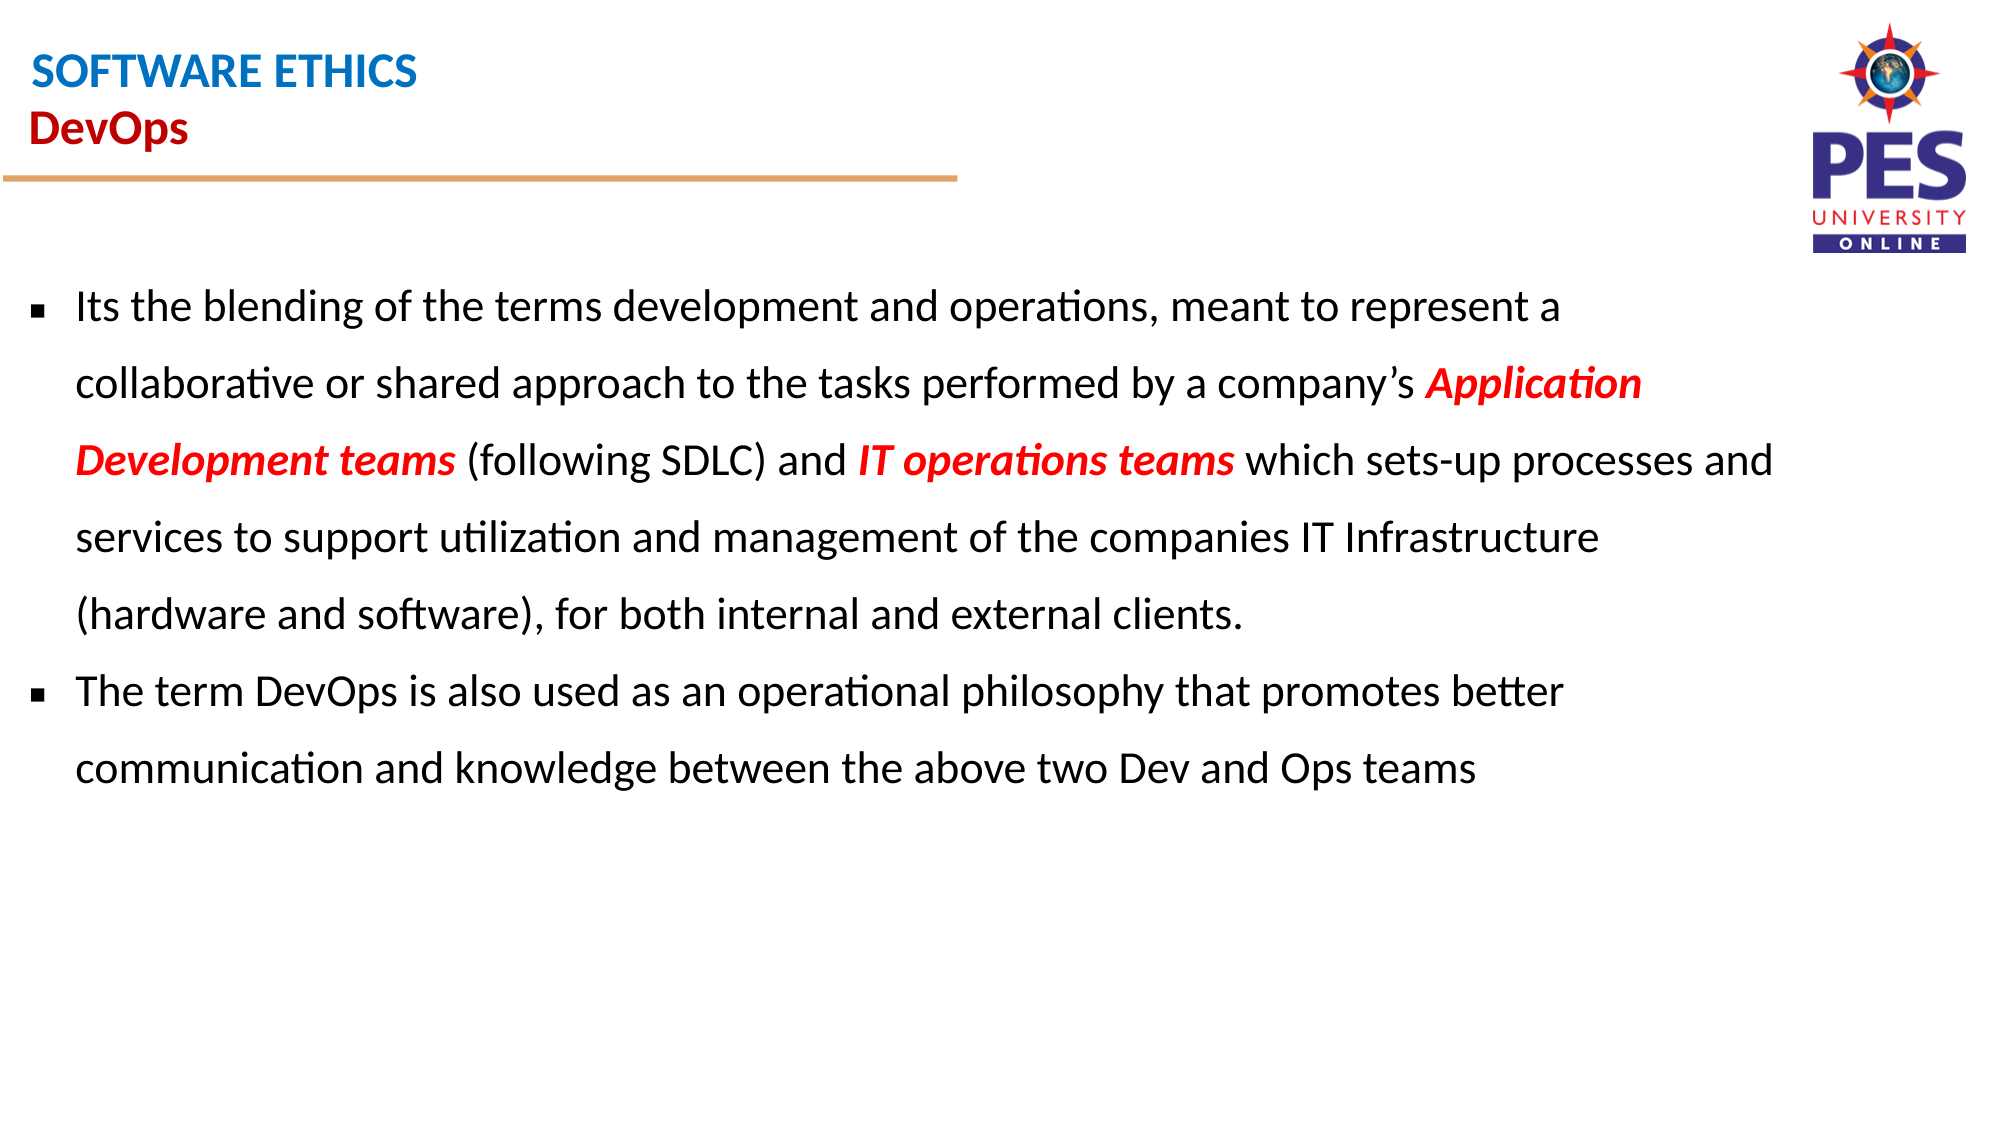

DevOps

Its the blending of the terms development and operations, meant to represent a collaborative or shared approach to the tasks performed by a company’s Application Development teams (following SDLC) and IT operations teams which sets-up processes and services to support utilization and management of the companies IT Infrastructure (hardware and software), for both internal and external clients.
The term DevOps is also used as an operational philosophy that promotes better communication and knowledge between the above two Dev and Ops teams